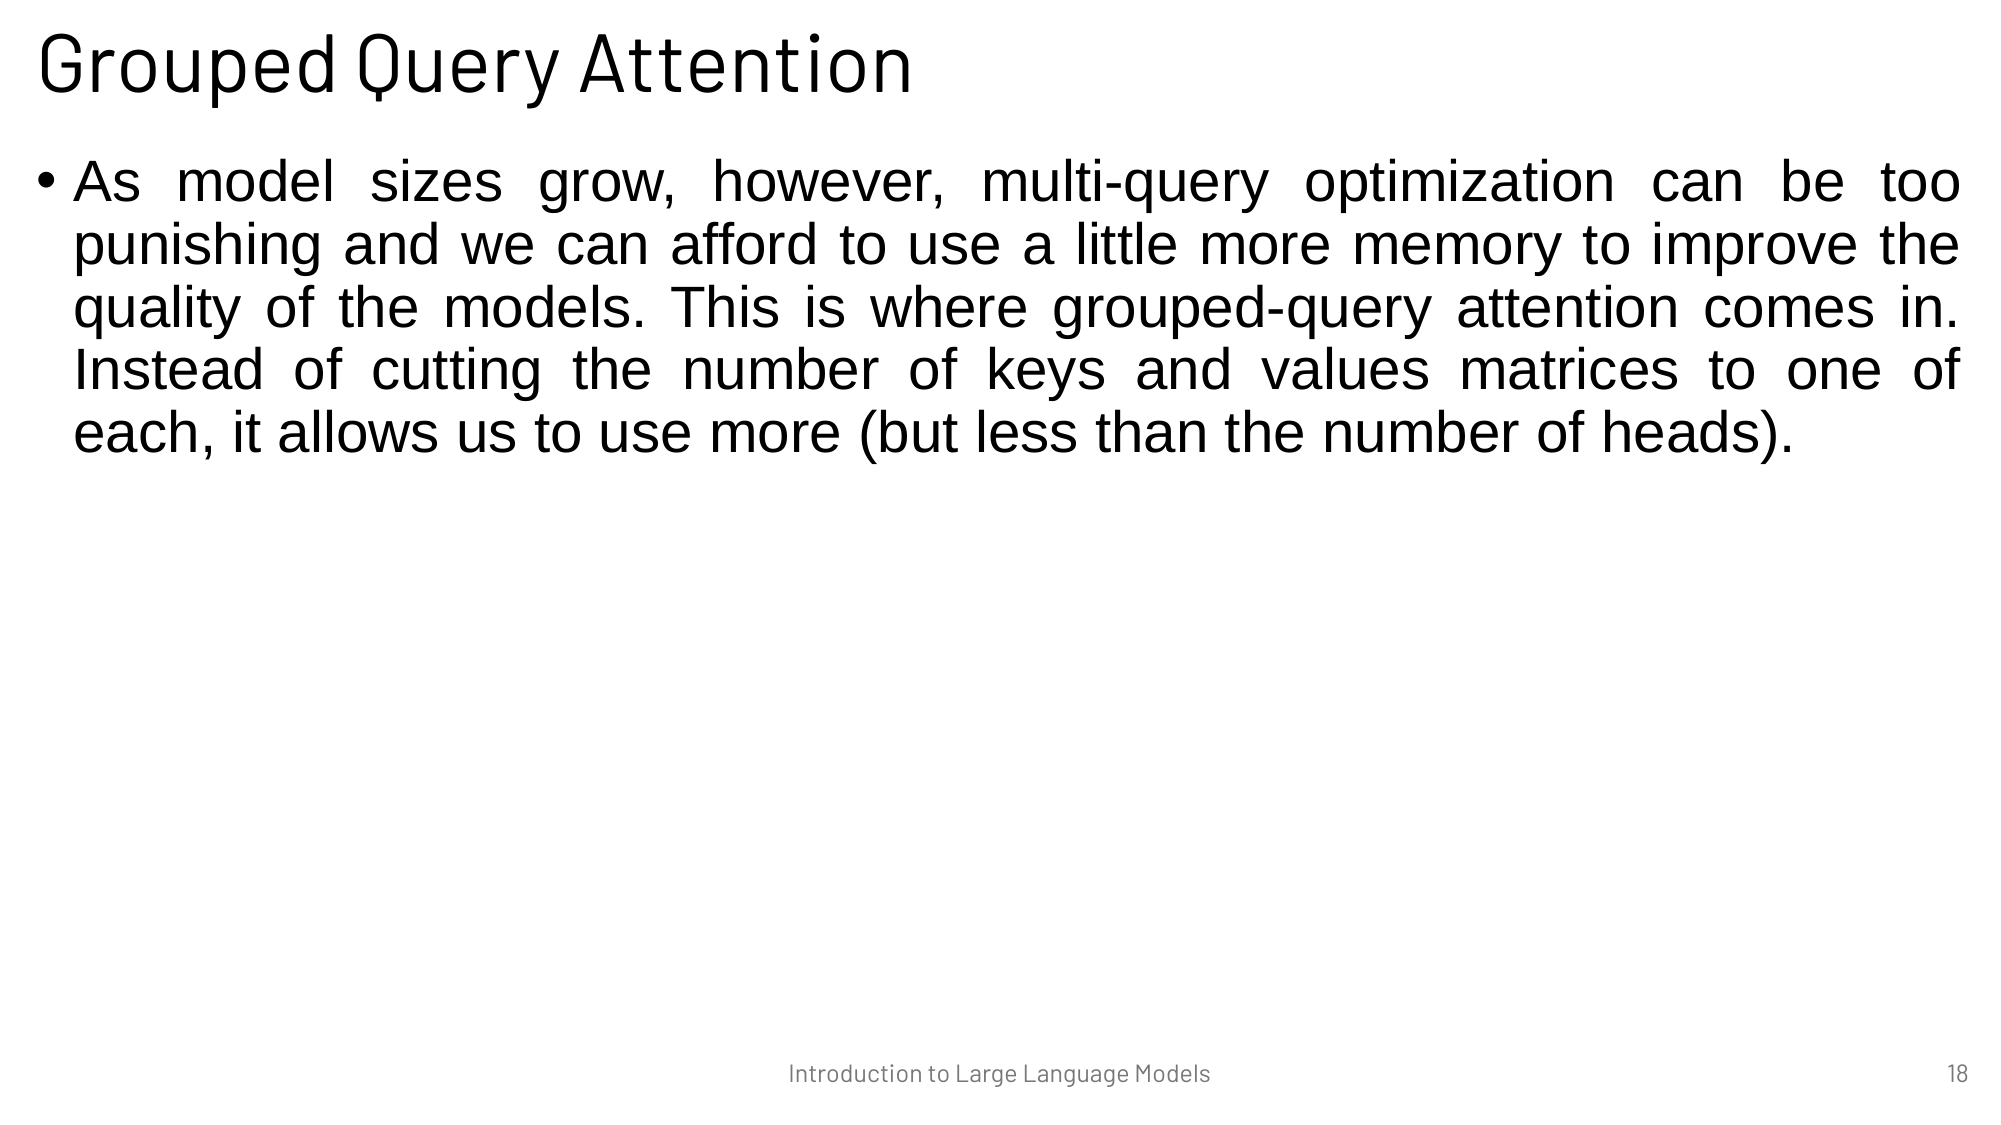

# Grouped Query Attention
As model sizes grow, however, multi-query optimization can be too punishing and we can afford to use a little more memory to improve the quality of the models. This is where grouped-query attention comes in. Instead of cutting the number of keys and values matrices to one of each, it allows us to use more (but less than the number of heads).
Introduction to Large Language Models
18